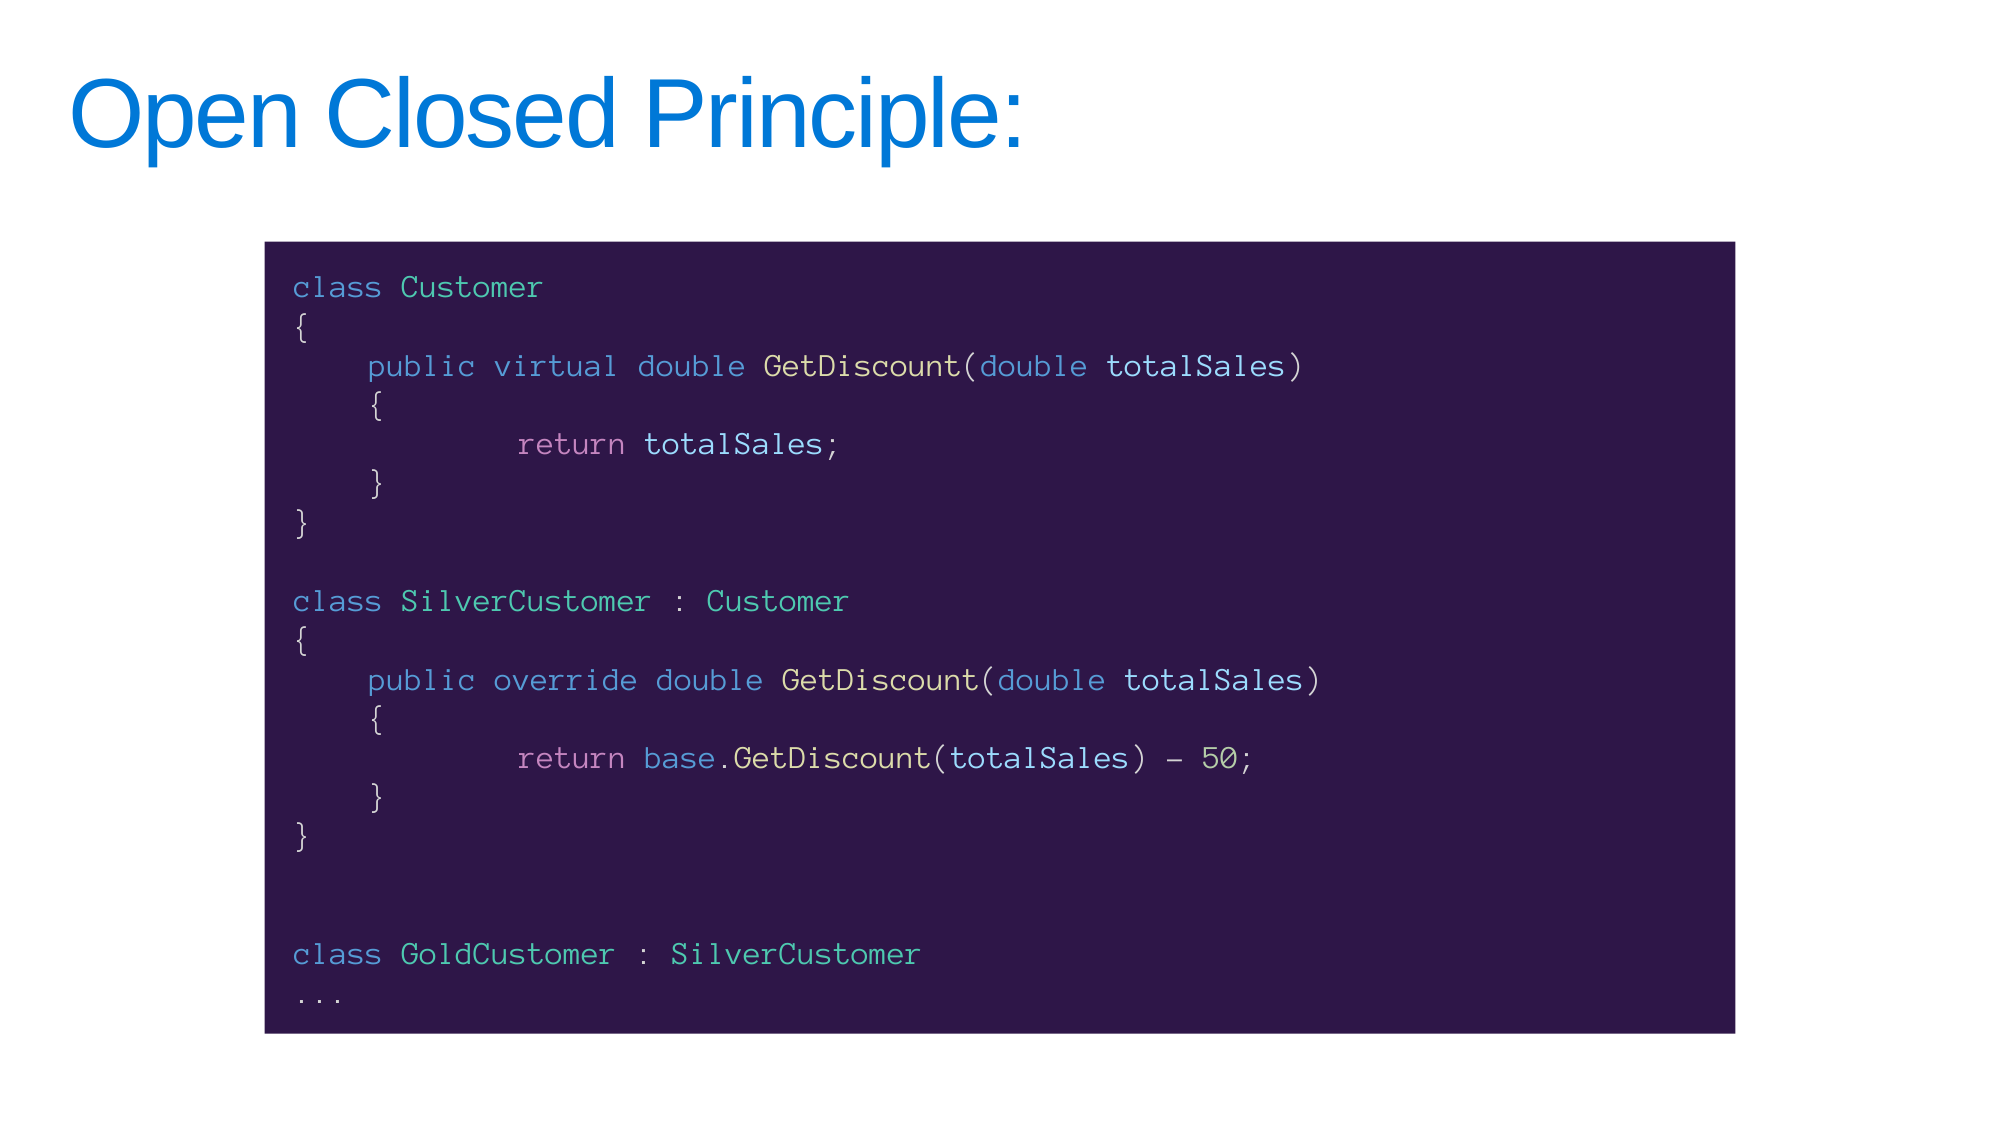

# Open Closed Principle:
class Customer
{
public virtual double GetDiscount(double totalSales)
{
	return totalSales;
}
}
class SilverCustomer : Customer
{
public override double GetDiscount(double totalSales)
{
	return base.GetDiscount(totalSales) - 50;
}
}

class GoldCustomer : SilverCustomer
...